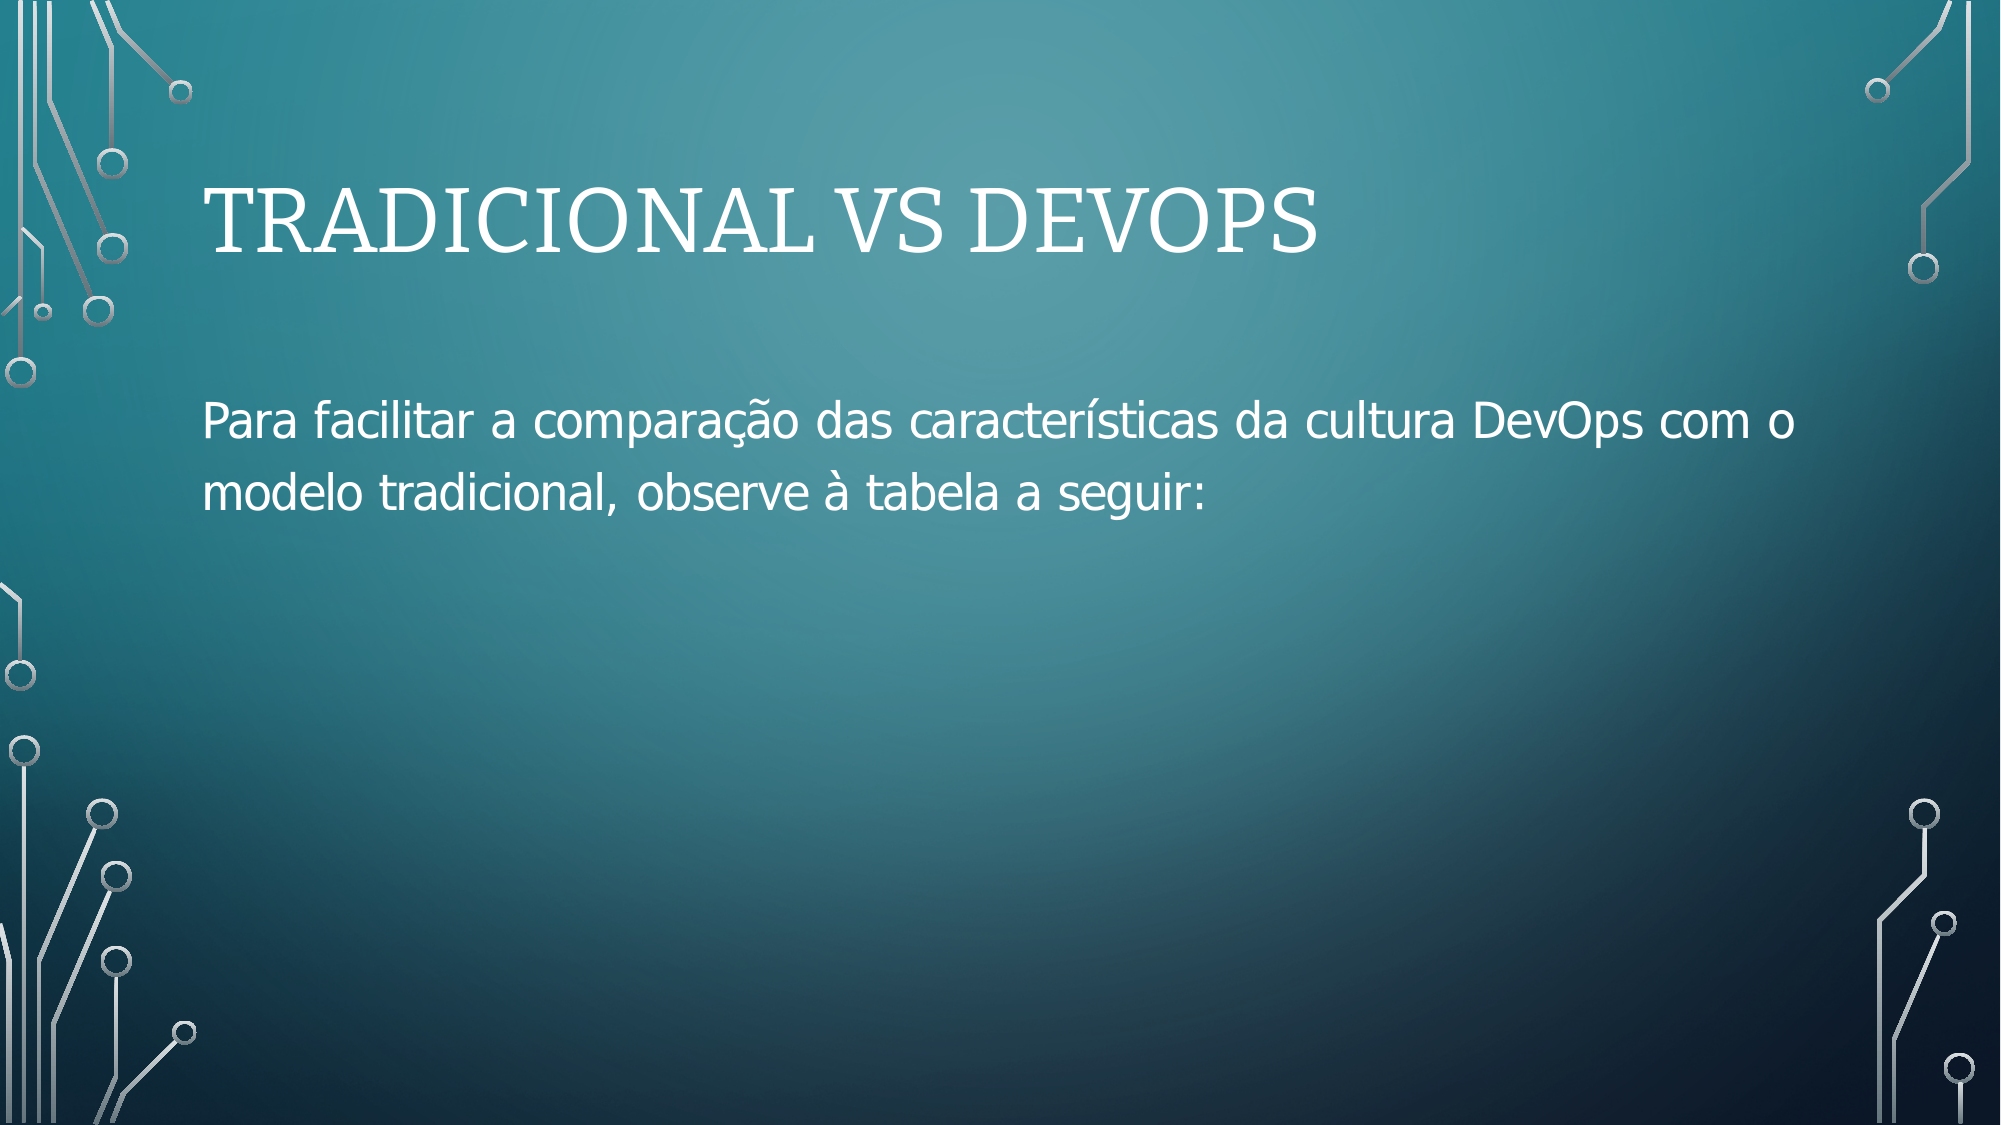

# Tradicional vs DEVOPS
Para facilitar a comparação das características da cultura DevOps com o modelo tradicional, observe à tabela a seguir: